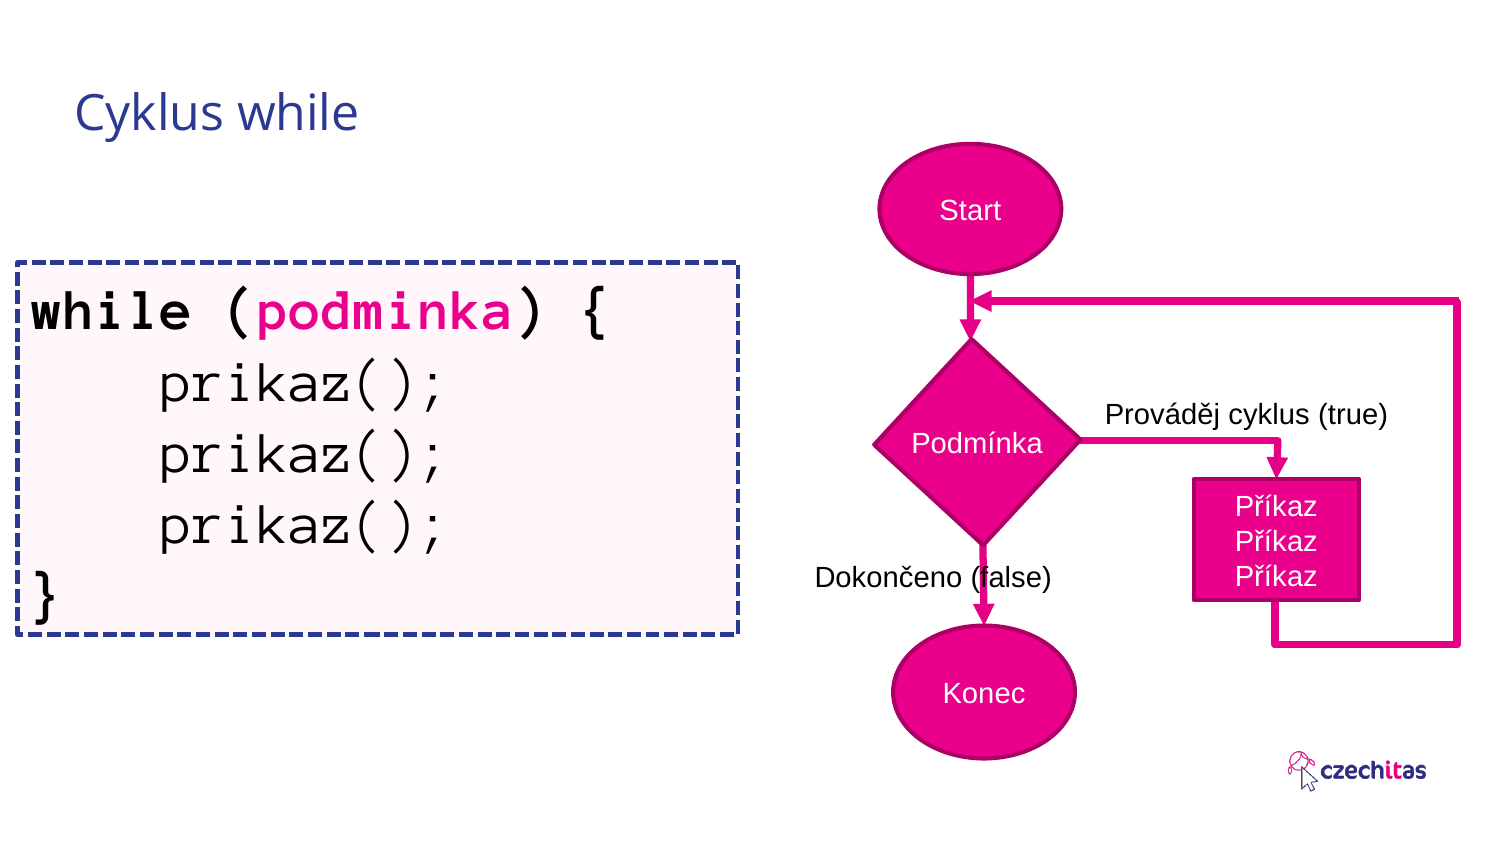

# Cyklus while
Start
while (podminka) {
    prikaz();
    prikaz();
    prikaz();
}

Prováděj cyklus (true)
Podmínka
Příkaz
Příkaz
Příkaz
Dokončeno (false)
Konec